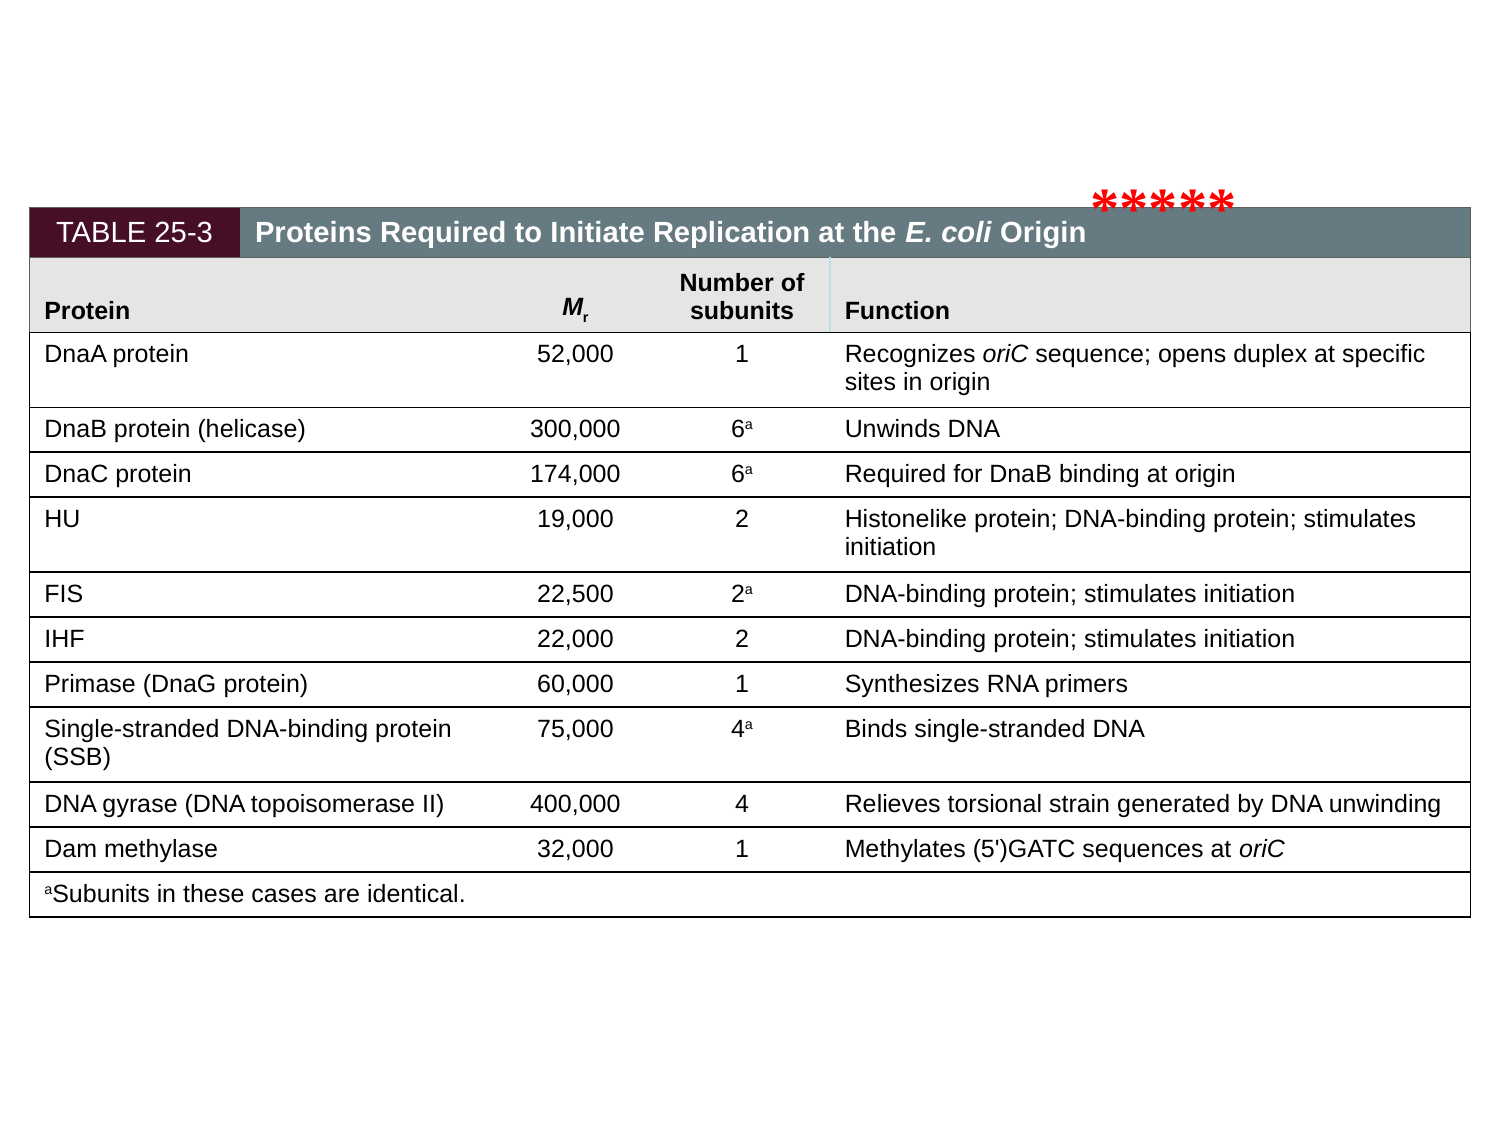

*****
| TABLE 25-3 | Proteins Required to Initiate Replication at the E. coli Origin |  |  |  |
| --- | --- | --- | --- | --- |
| Protein |  | Mr | Number of subunits | Function |
| DnaA protein |  | 52,000 | 1 | Recognizes oriC sequence; opens duplex at specific sites in origin |
| DnaB protein (helicase) |  | 300,000 | 6a | Unwinds DNA |
| DnaC protein |  | 174,000 | 6a | Required for DnaB binding at origin |
| HU |  | 19,000 | 2 | Histonelike protein; DNA-binding protein; stimulates initiation |
| FIS |  | 22,500 | 2a | DNA-binding protein; stimulates initiation |
| IHF |  | 22,000 | 2 | DNA-binding protein; stimulates initiation |
| Primase (DnaG protein) |  | 60,000 | 1 | Synthesizes RNA primers |
| Single-stranded DNA-binding protein (SSB) |  | 75,000 | 4a | Binds single-stranded DNA |
| DNA gyrase (DNA topoisomerase II) |  | 400,000 | 4 | Relieves torsional strain generated by DNA unwinding |
| Dam methylase |  | 32,000 | 1 | Methylates (5')GATC sequences at oriC |
| aSubunits in these cases are identical. |  |  |  |  |